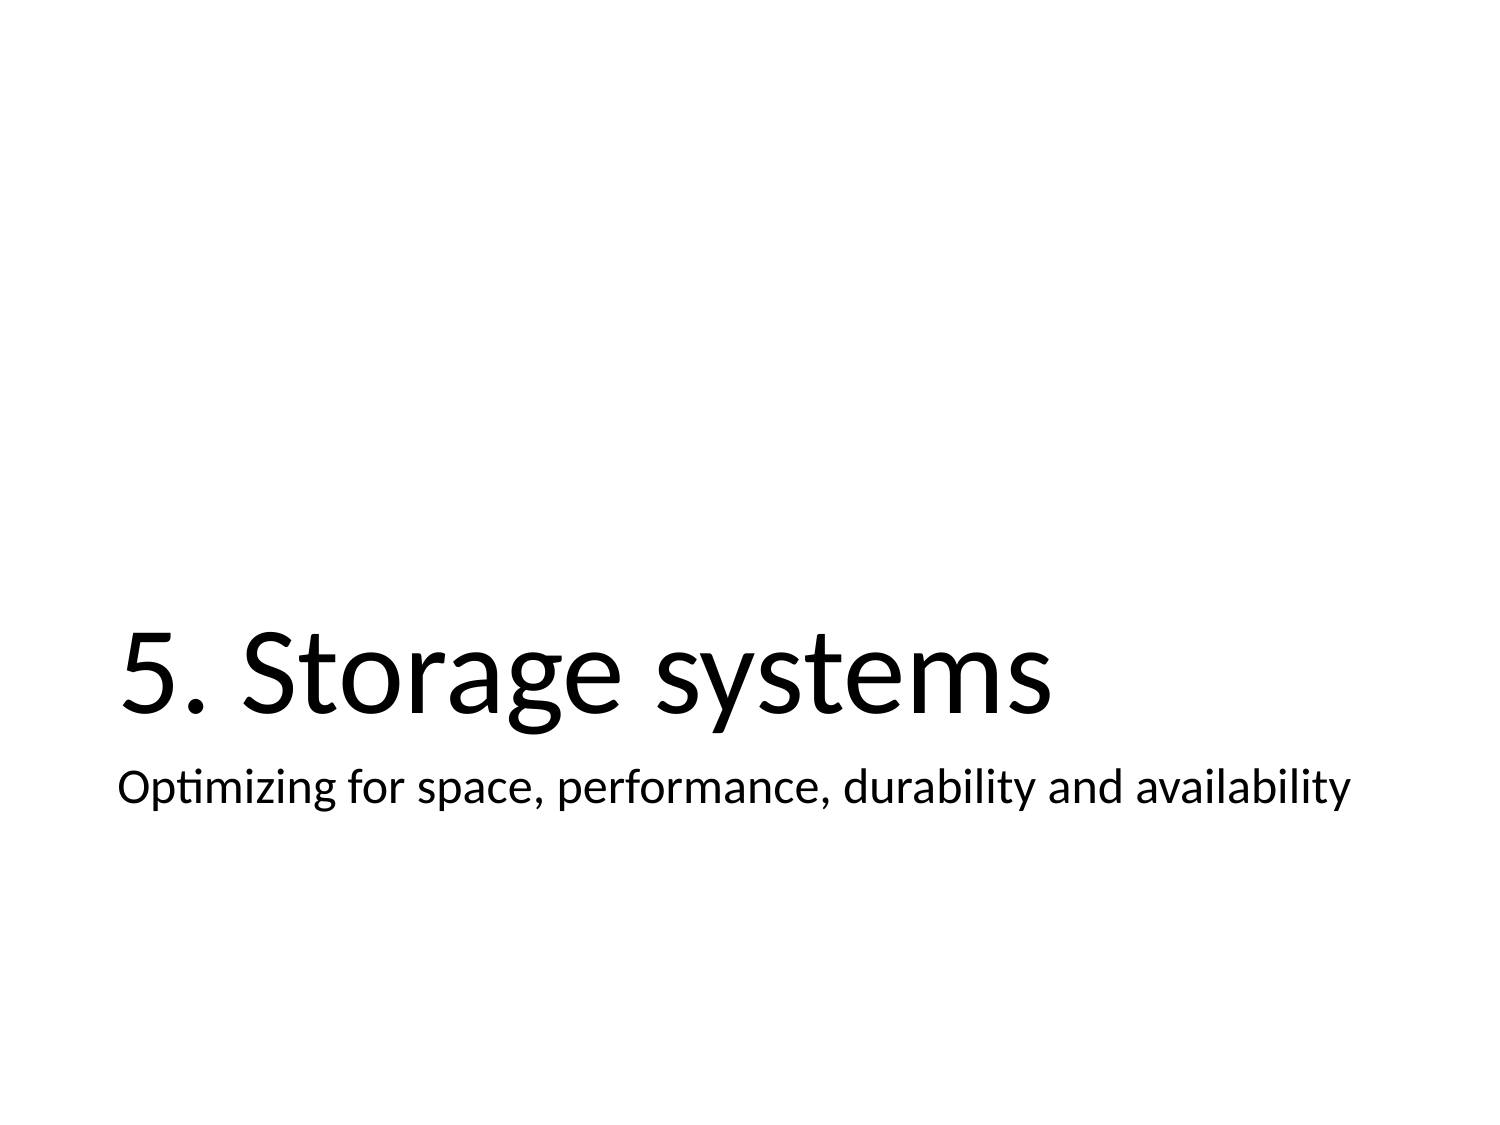

# 5. Storage systems
Optimizing for space, performance, durability and availability